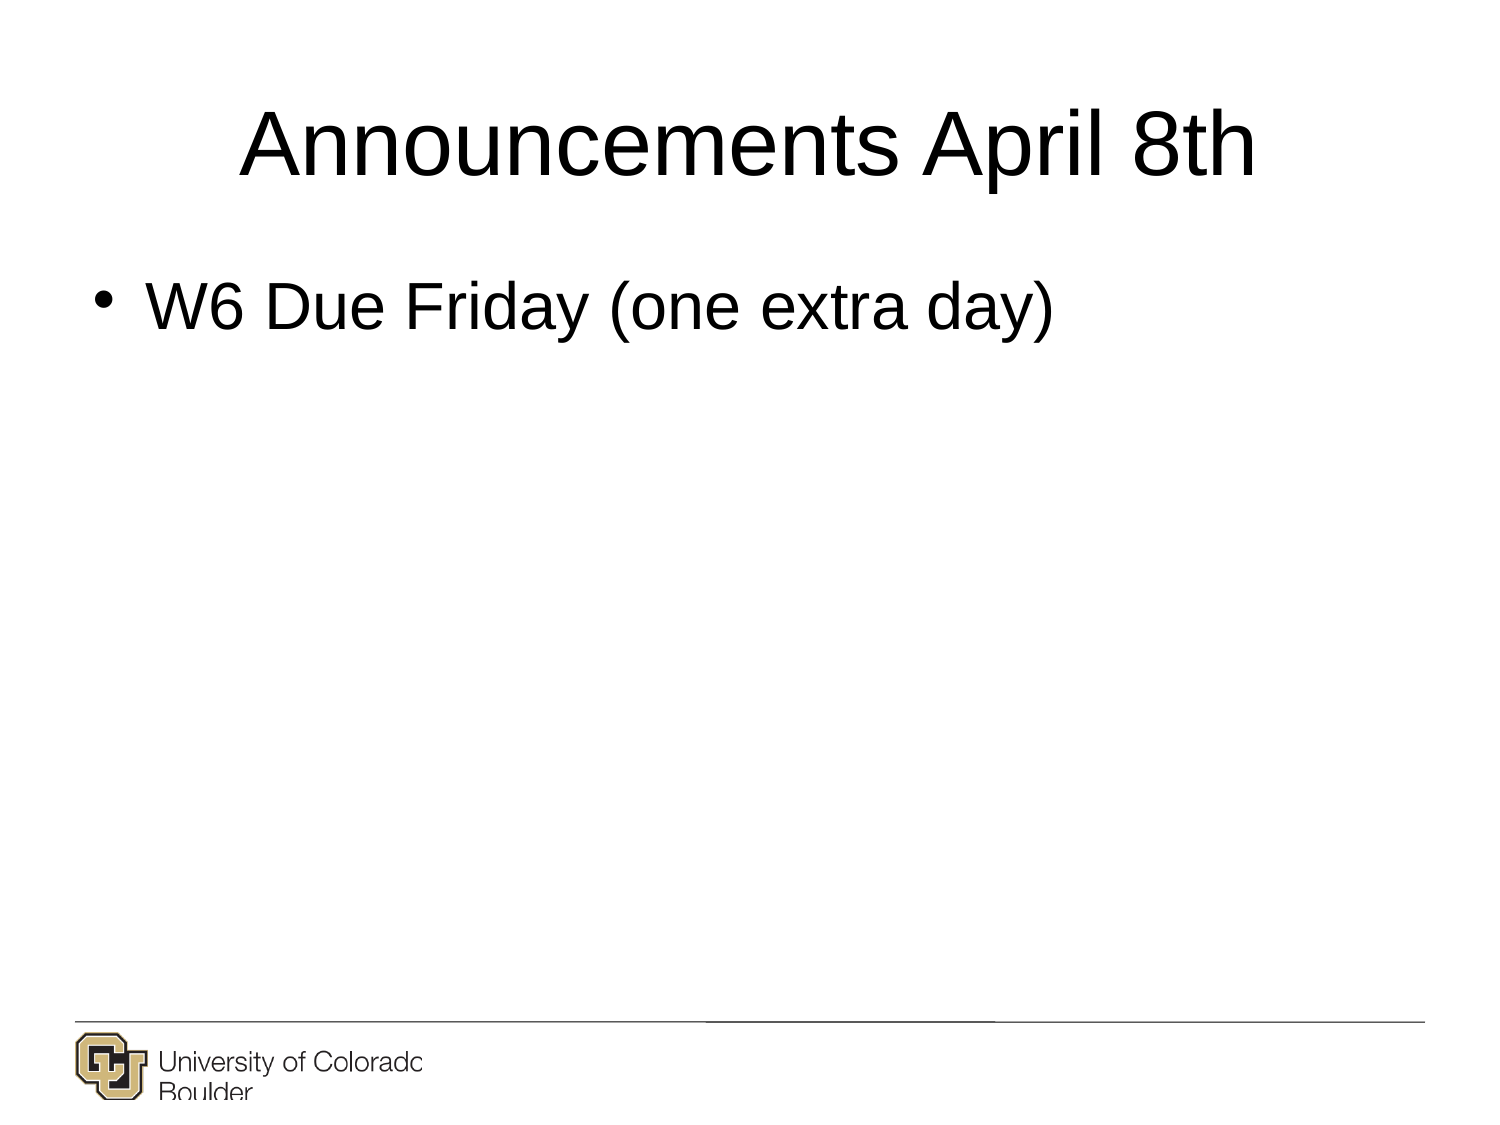

# Announcements April 8th
W6 Due Friday (one extra day)